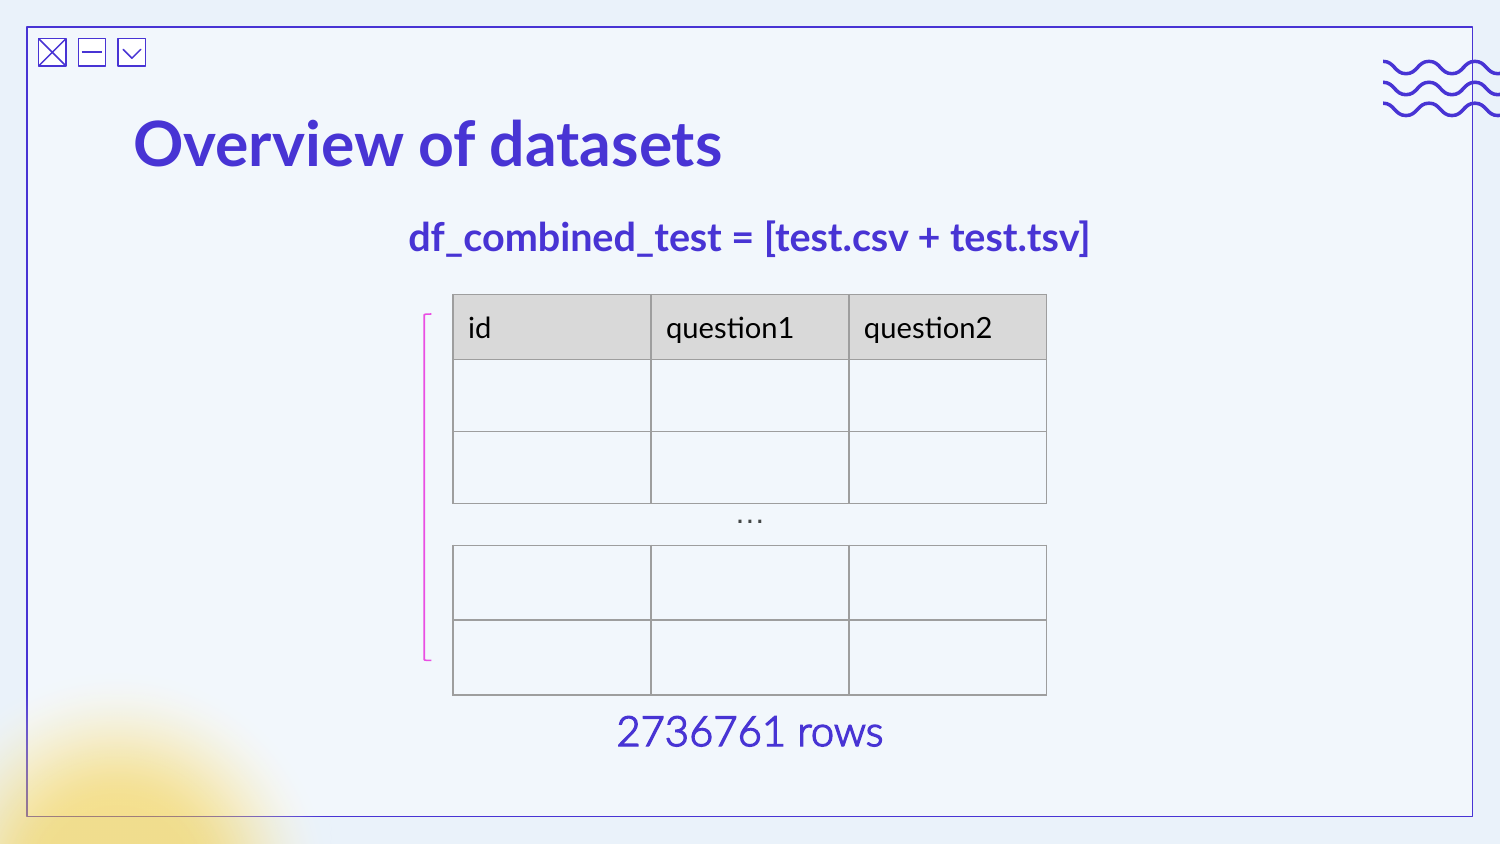

# Overview of datasets
df_combined_test = [test.csv + test.tsv]
| id | question1 | question2 |
| --- | --- | --- |
|  |  |  |
|  |  |  |

…
|  |  |  |
| --- | --- | --- |
|  |  |  |
2736761 rows